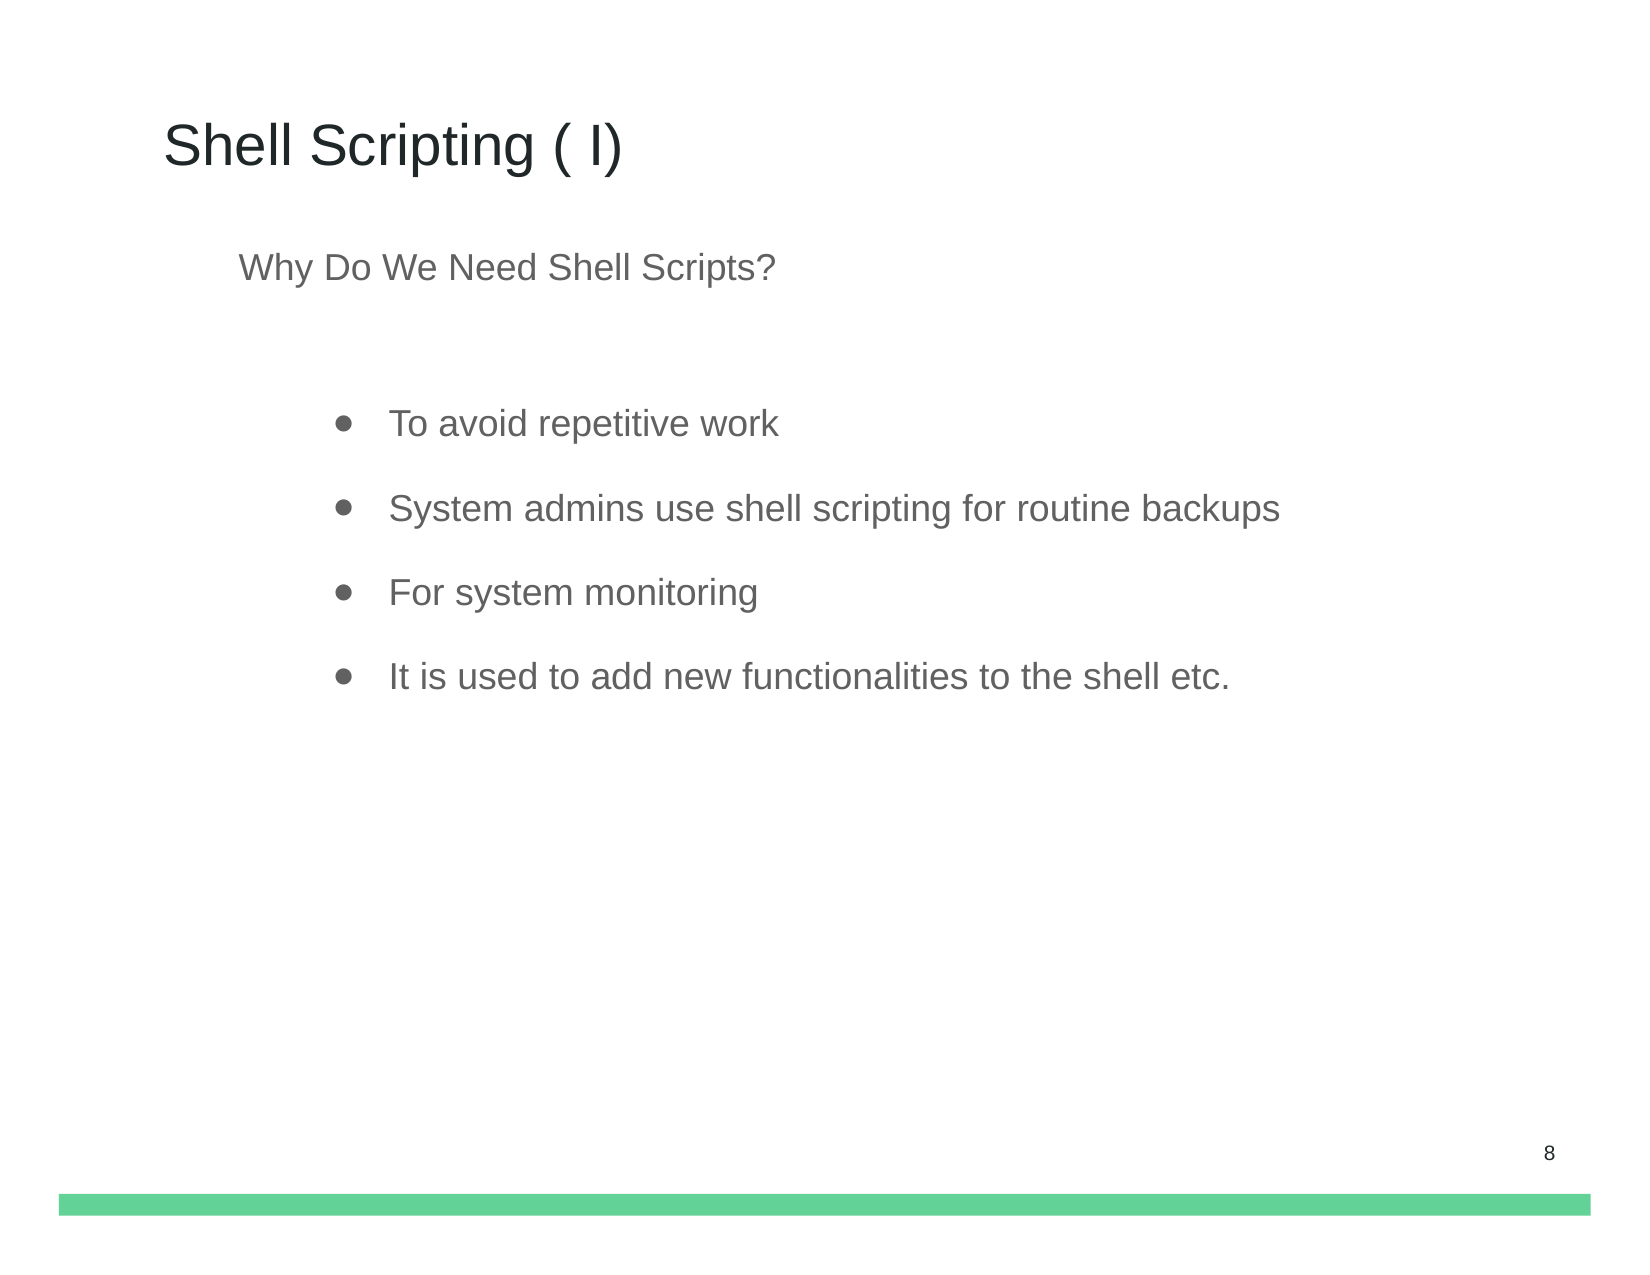

# Shell Scripting ( I)
Why Do We Need Shell Scripts?

To avoid repetitive work
System admins use shell scripting for routine backups
For system monitoring
It is used to add new functionalities to the shell etc.

8